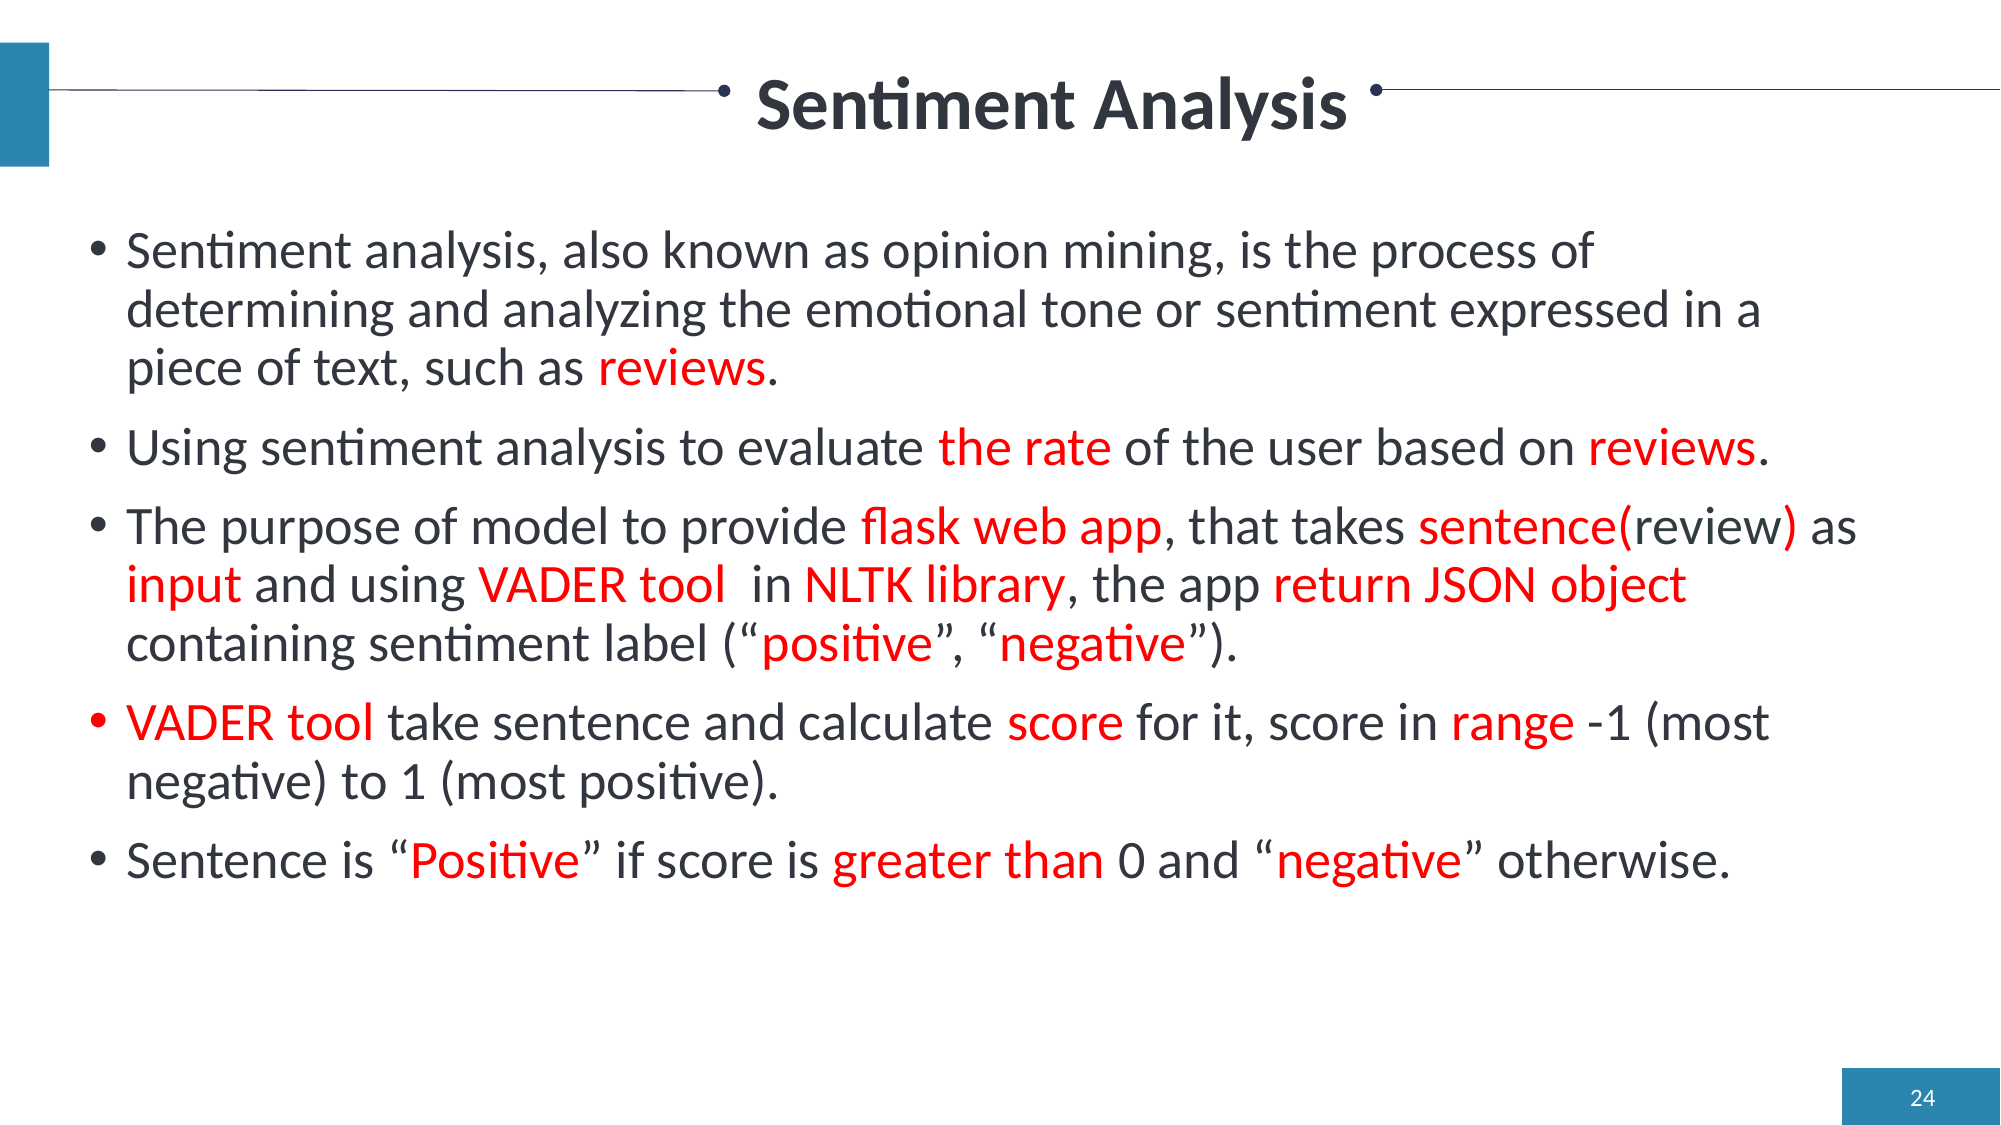

# Sentiment Analysis
Sentiment analysis, also known as opinion mining, is the process of determining and analyzing the emotional tone or sentiment expressed in a piece of text, such as reviews.
Using sentiment analysis to evaluate the rate of the user based on reviews.
The purpose of model to provide flask web app, that takes sentence(review) as input and using VADER tool  in NLTK library, the app return JSON object containing sentiment label (“positive”, “negative”).
VADER tool take sentence and calculate score for it, score in range -1 (most negative) to 1 (most positive).
Sentence is “Positive” if score is greater than 0 and “negative” otherwise.
24